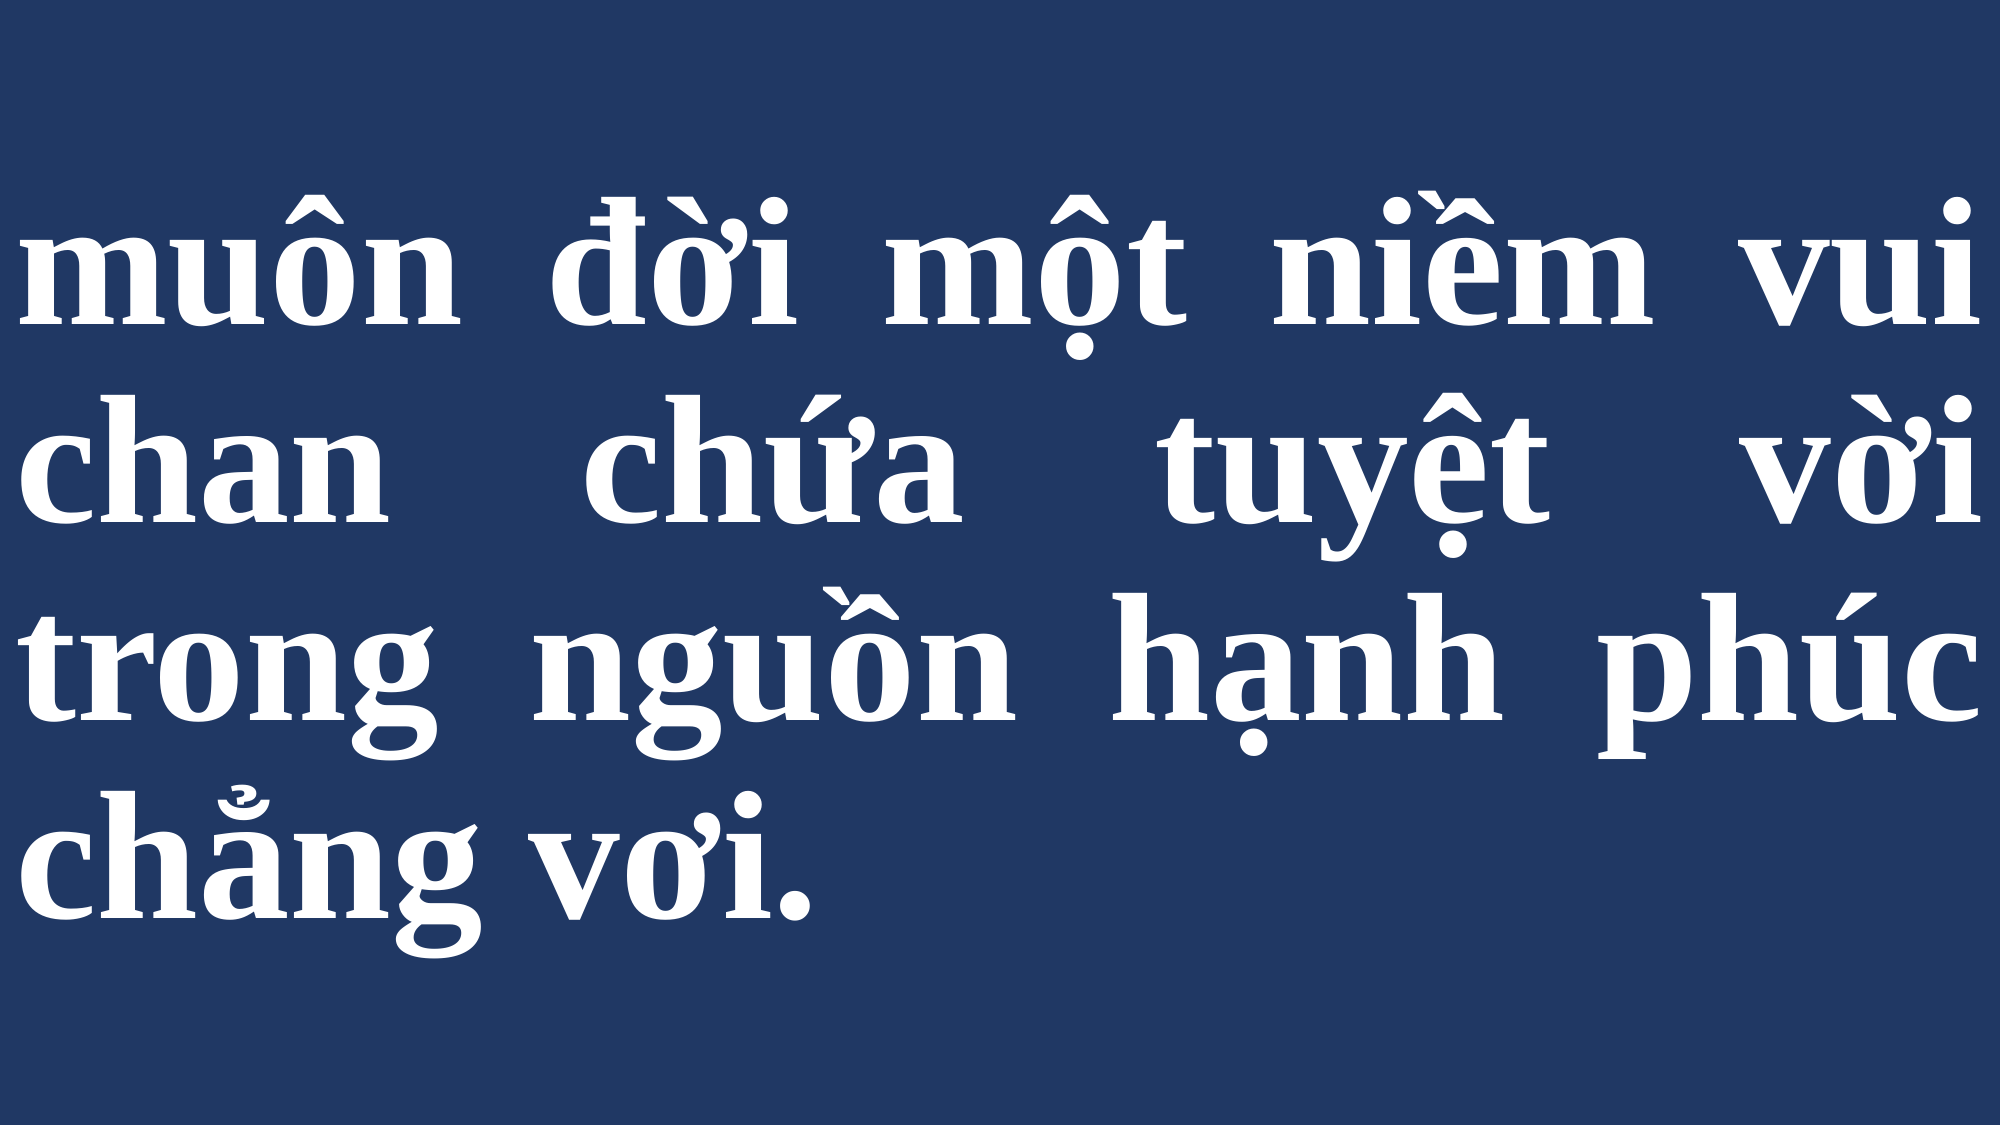

# muôn đời một niềm vui chan chứa tuyệt vời trong nguồn hạnh phúc chẳng vơi.